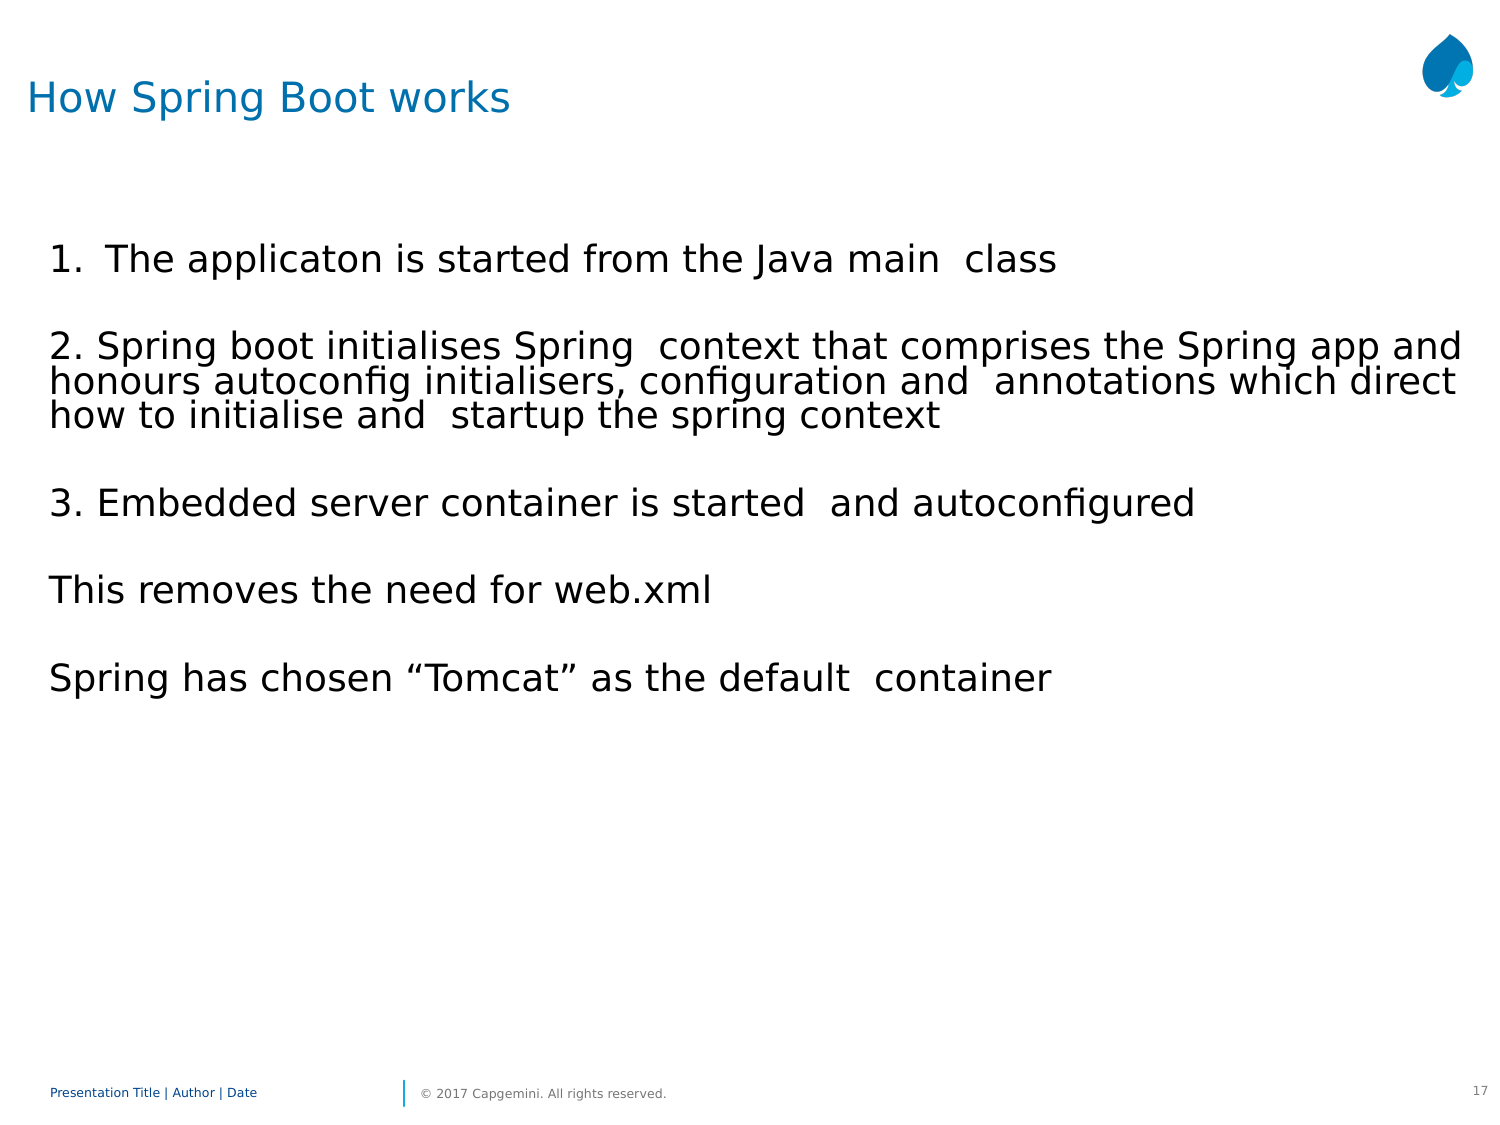

How Spring Boot works
The applicaton is started from the Java main  class

2. Spring boot initialises Spring  context that comprises the Spring app and honours autoconfig initialisers, configuration and  annotations which direct how to initialise and  startup the spring context

3. Embedded server container is started  and autoconfigured

This removes the need for web.xml

Spring has chosen “Tomcat” as the default  container